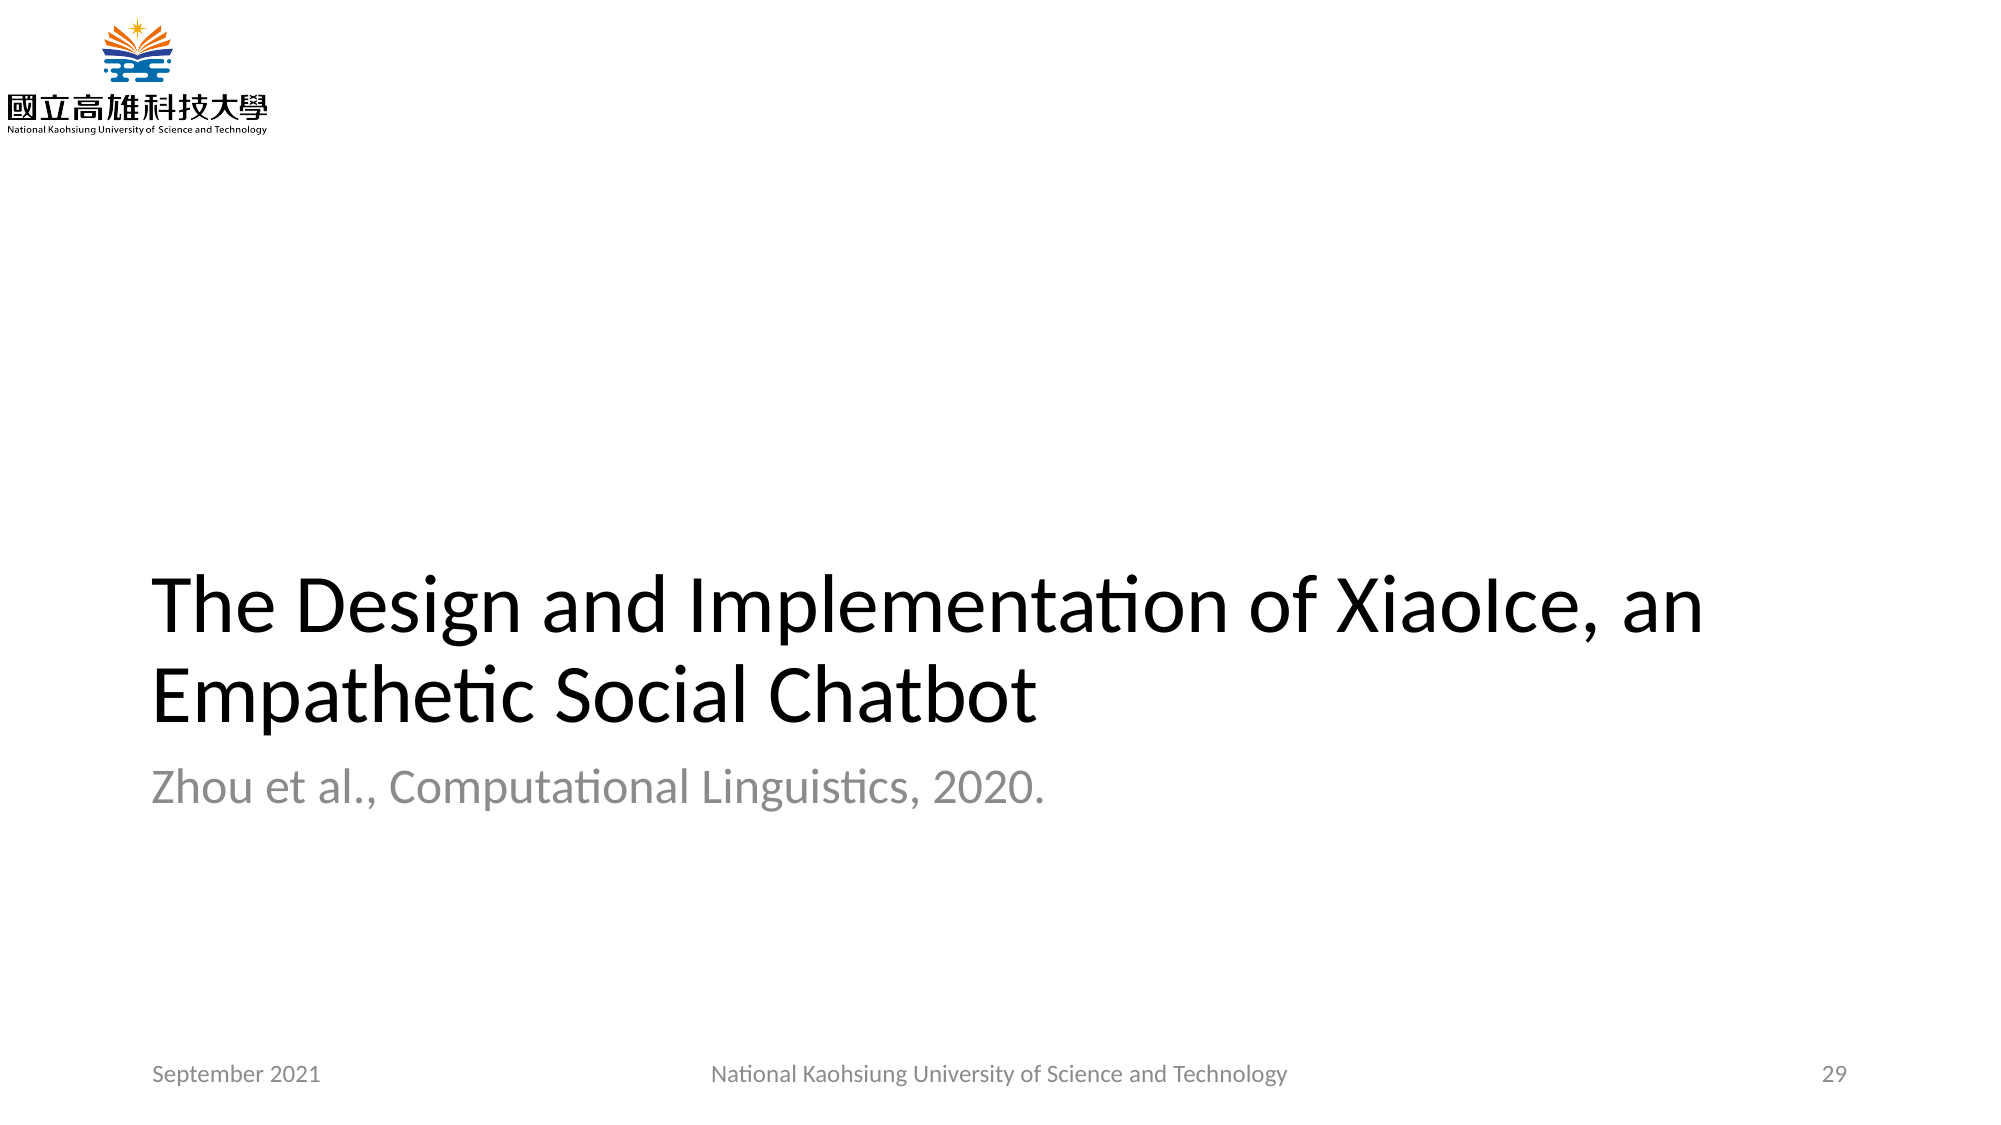

# The Design and Implementation of XiaoIce, an Empathetic Social Chatbot
Zhou et al., Computational Linguistics, 2020.
September 2021
National Kaohsiung University of Science and Technology
29